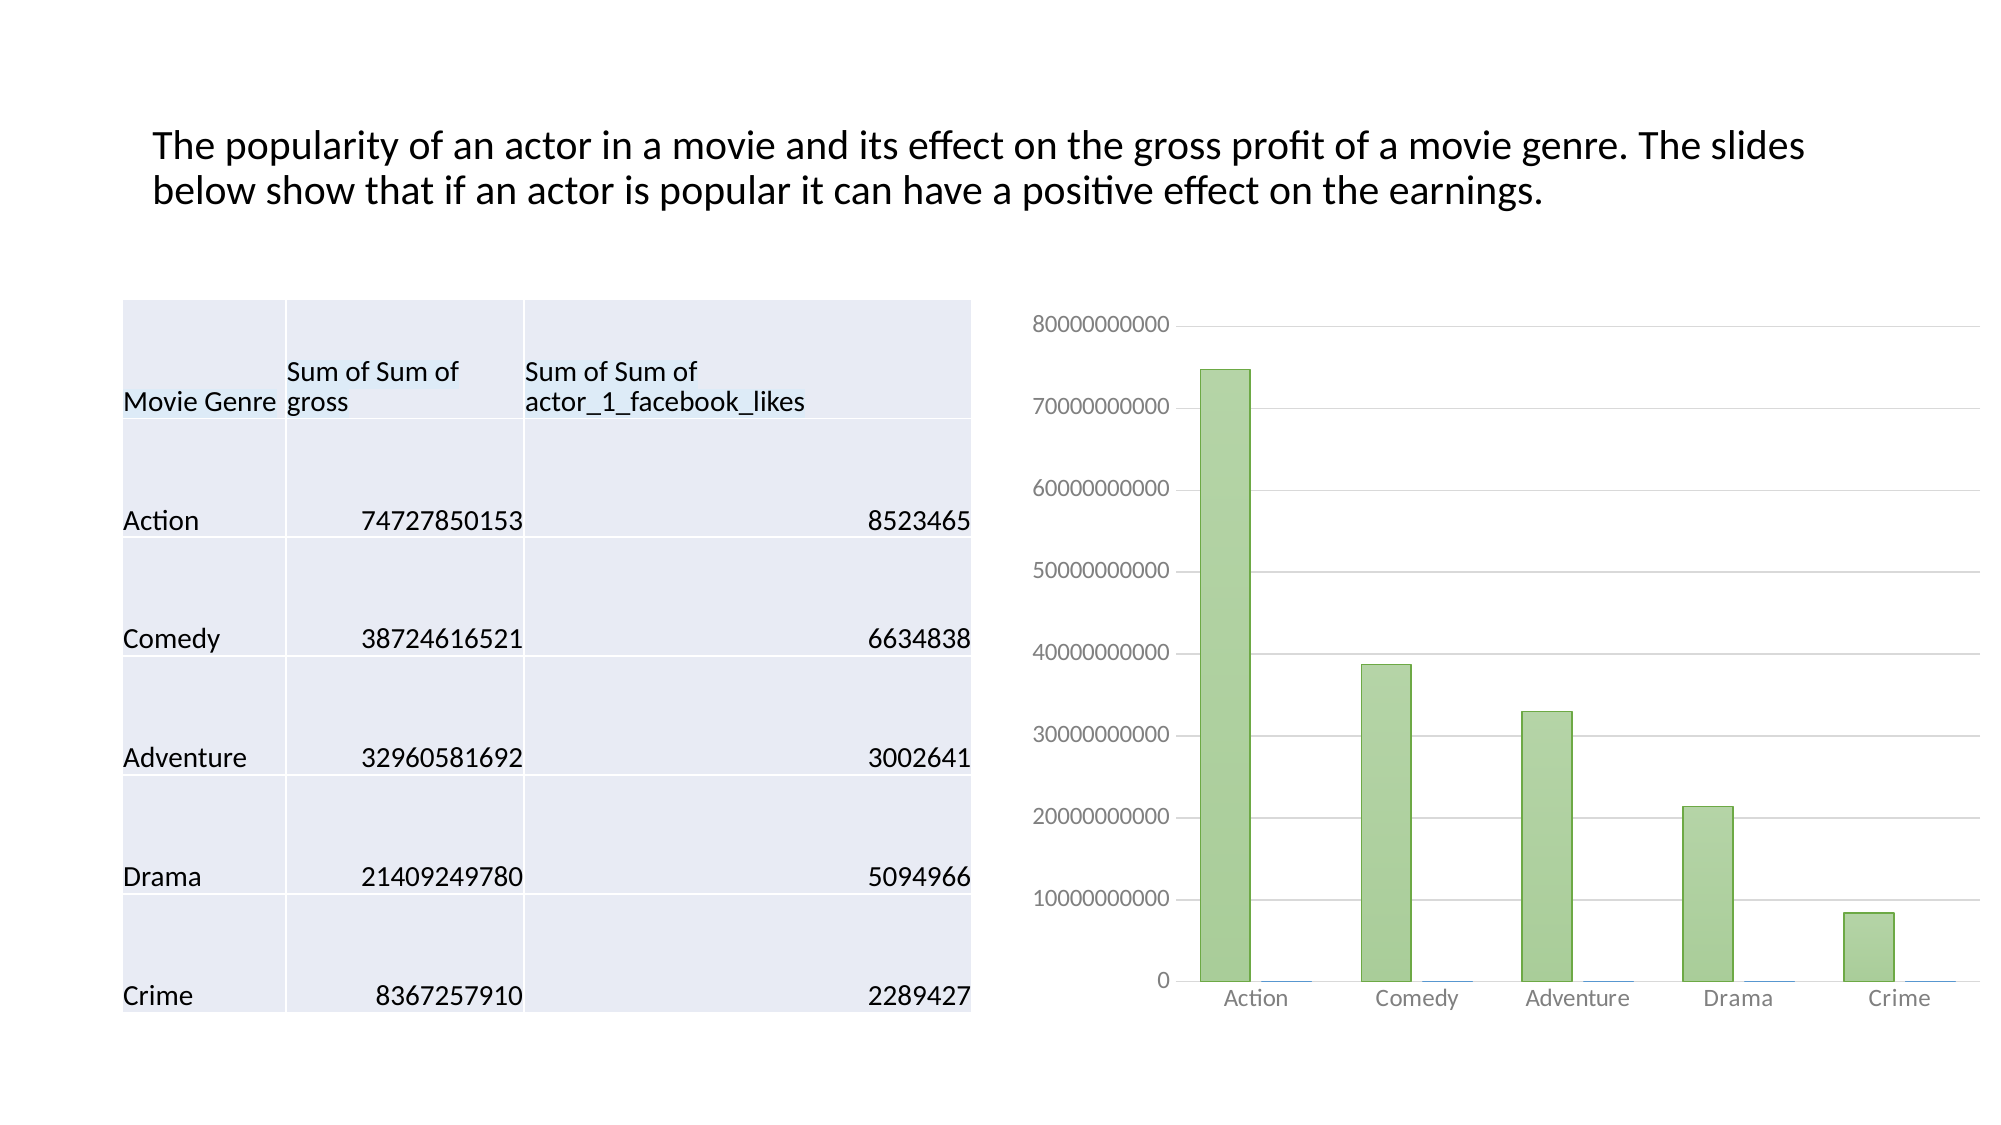

# The popularity of an actor in a movie and its effect on the gross profit of a movie genre. The slides below show that if an actor is popular it can have a positive effect on the earnings.
| Movie Genre | Sum of Sum of gross | Sum of Sum of actor\_1\_facebook\_likes |
| --- | --- | --- |
| Action | 74727850153 | 8523465 |
| Comedy | 38724616521 | 6634838 |
| Adventure | 32960581692 | 3002641 |
| Drama | 21409249780 | 5094966 |
| Crime | 8367257910 | 2289427 |

### Chart

| Category | Sum of Sum of gross | Sum of Sum of actor_1_facebook_likes |
|---|---|---|
| Action | 74727850153.0 | 8523465.0 |
| Comedy | 38724616521.0 | 6634838.0 |
| Adventure | 32960581692.0 | 3002641.0 |
| Drama | 21409249780.0 | 5094966.0 |
| Crime | 8367257910.0 | 2289427.0 |